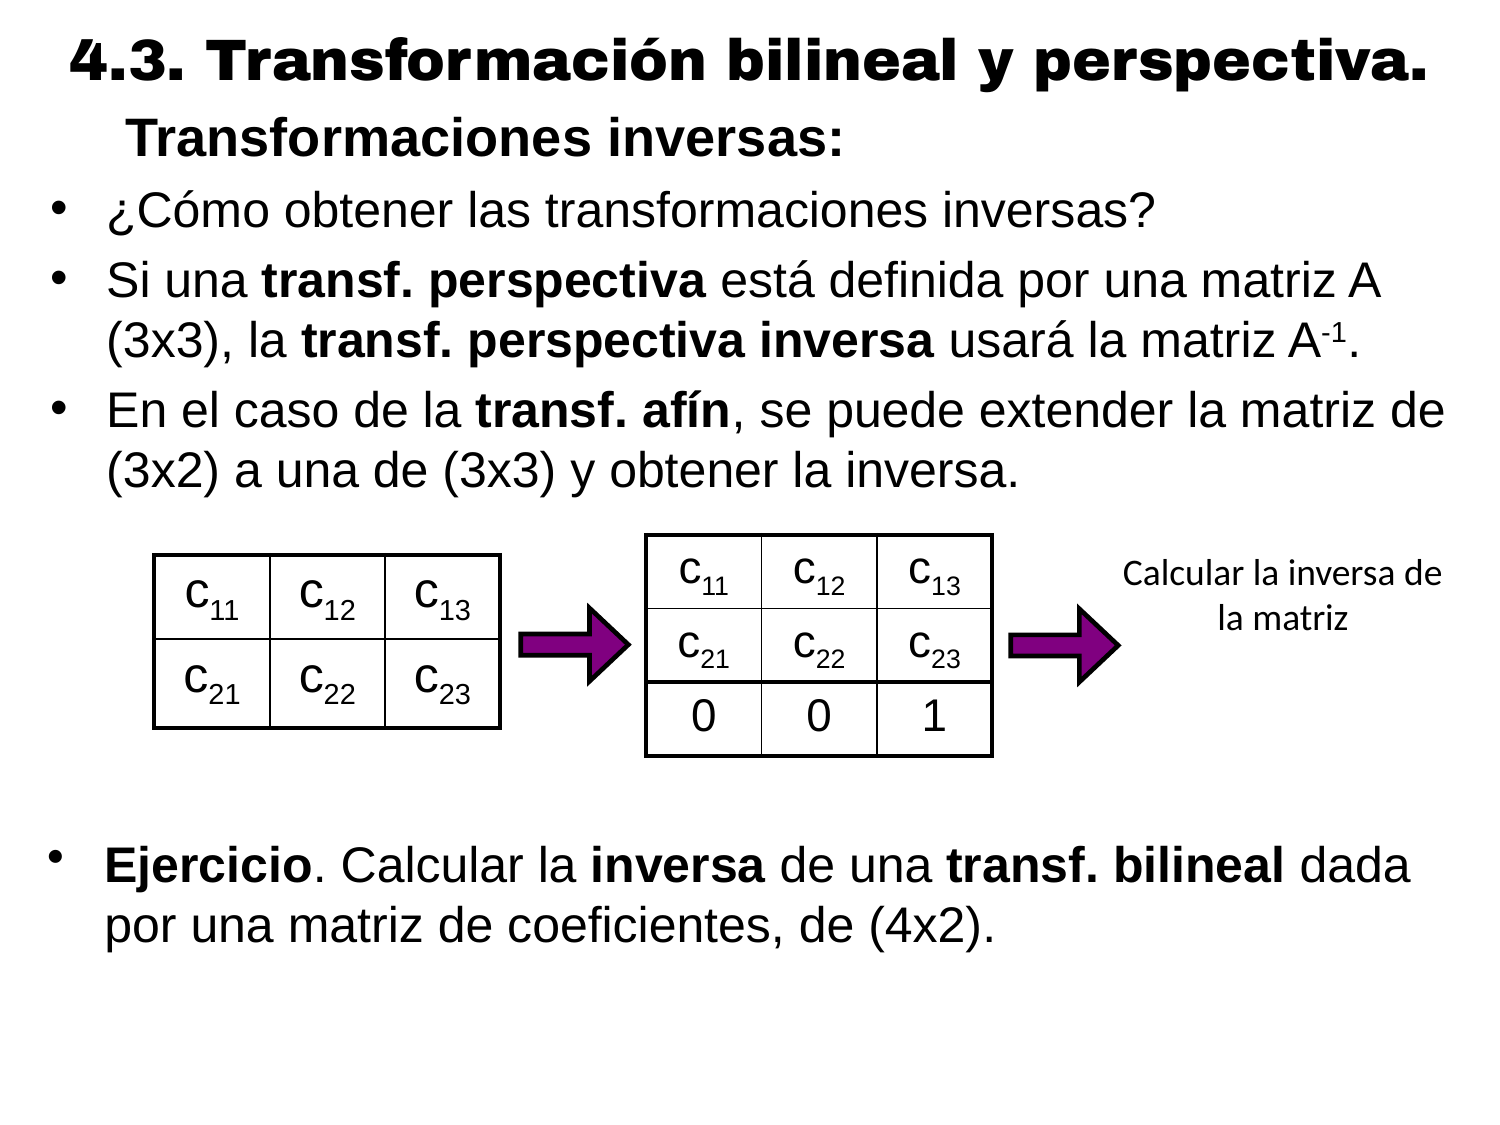

# 4.3. Transformación bilineal y perspectiva.
Transformaciones inversas:
¿Cómo obtener las transformaciones inversas?
Si una transf. perspectiva está definida por una matriz A (3x3), la transf. perspectiva inversa usará la matriz A-1.
En el caso de la transf. afín, se puede extender la matriz de (3x2) a una de (3x3) y obtener la inversa.
| c11 | c12 | c13 |
| --- | --- | --- |
| c21 | c22 | c23 |
| 0 | 0 | 1 |
Calcular la inversa de la matriz
| c11 | c12 | c13 |
| --- | --- | --- |
| c21 | c22 | c23 |

Ejercicio. Calcular la inversa de una transf. bilineal dada por una matriz de coeficientes, de (4x2).